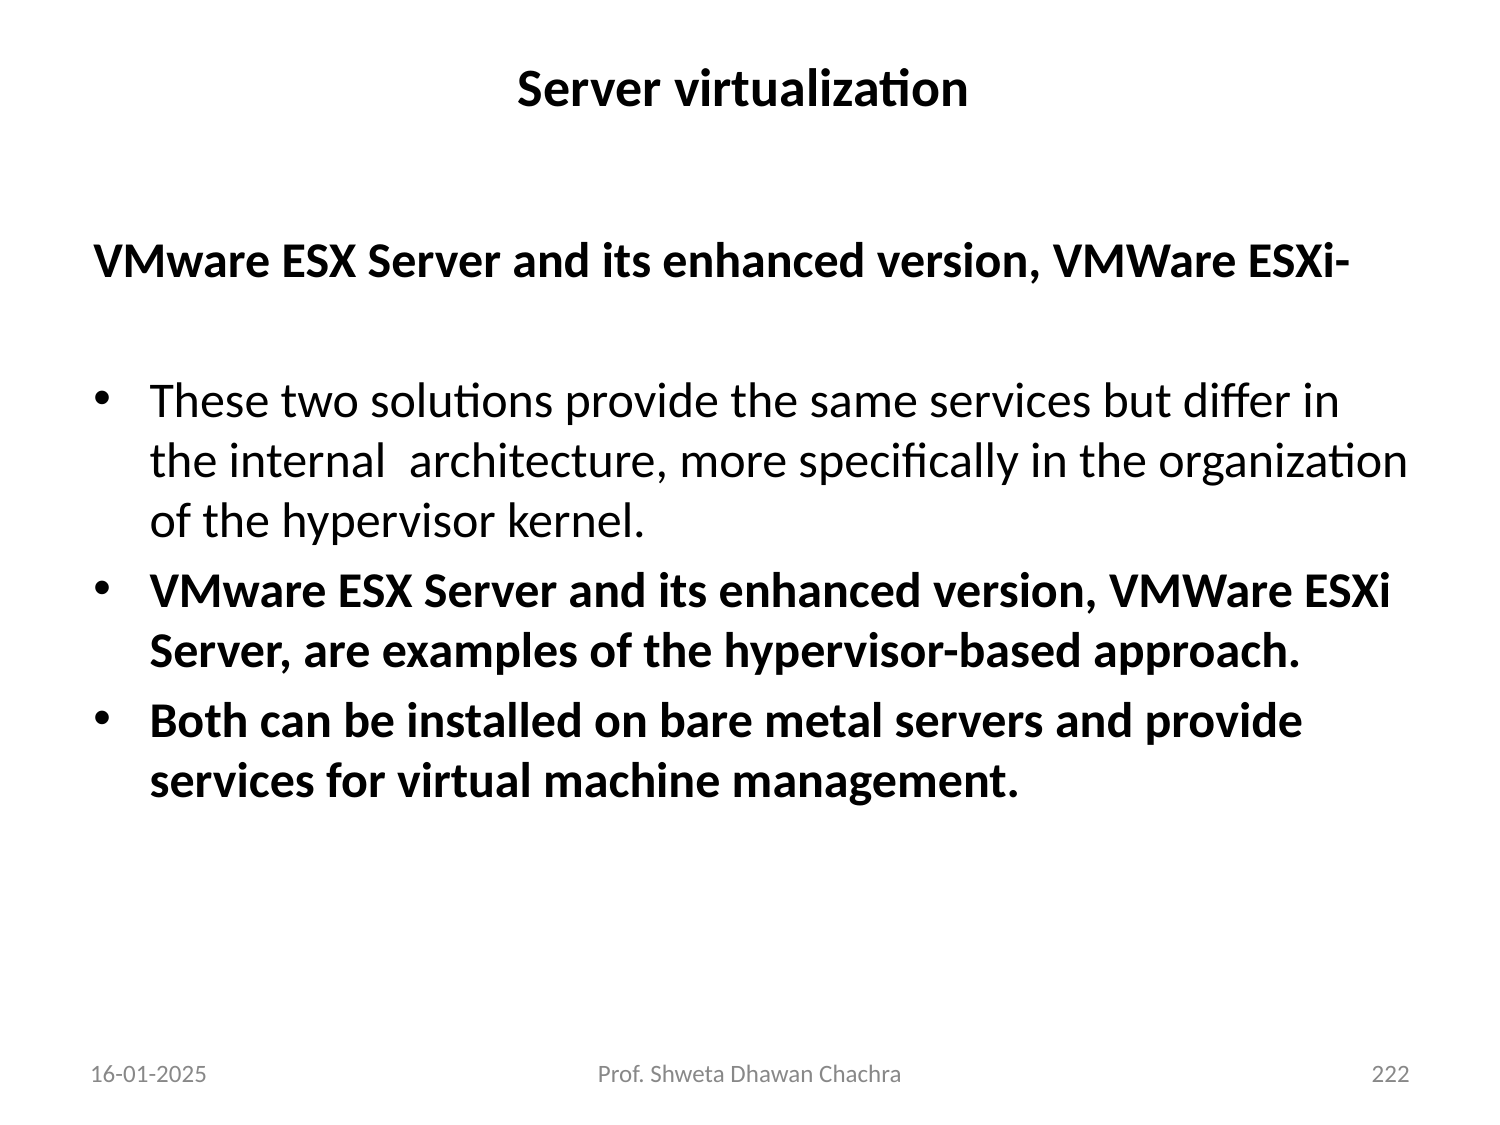

Server virtualization
VMware ESX Server and its enhanced version, VMWare ESXi-

These two solutions provide the same services but differ in the internal  architecture, more specifically in the organization of the hypervisor kernel.
VMware ESX Server and its enhanced version, VMWare ESXi Server, are examples of the hypervisor-based approach.
Both can be installed on bare metal servers and provide services for virtual machine management.
16-01-2025
Prof. Shweta Dhawan Chachra
222